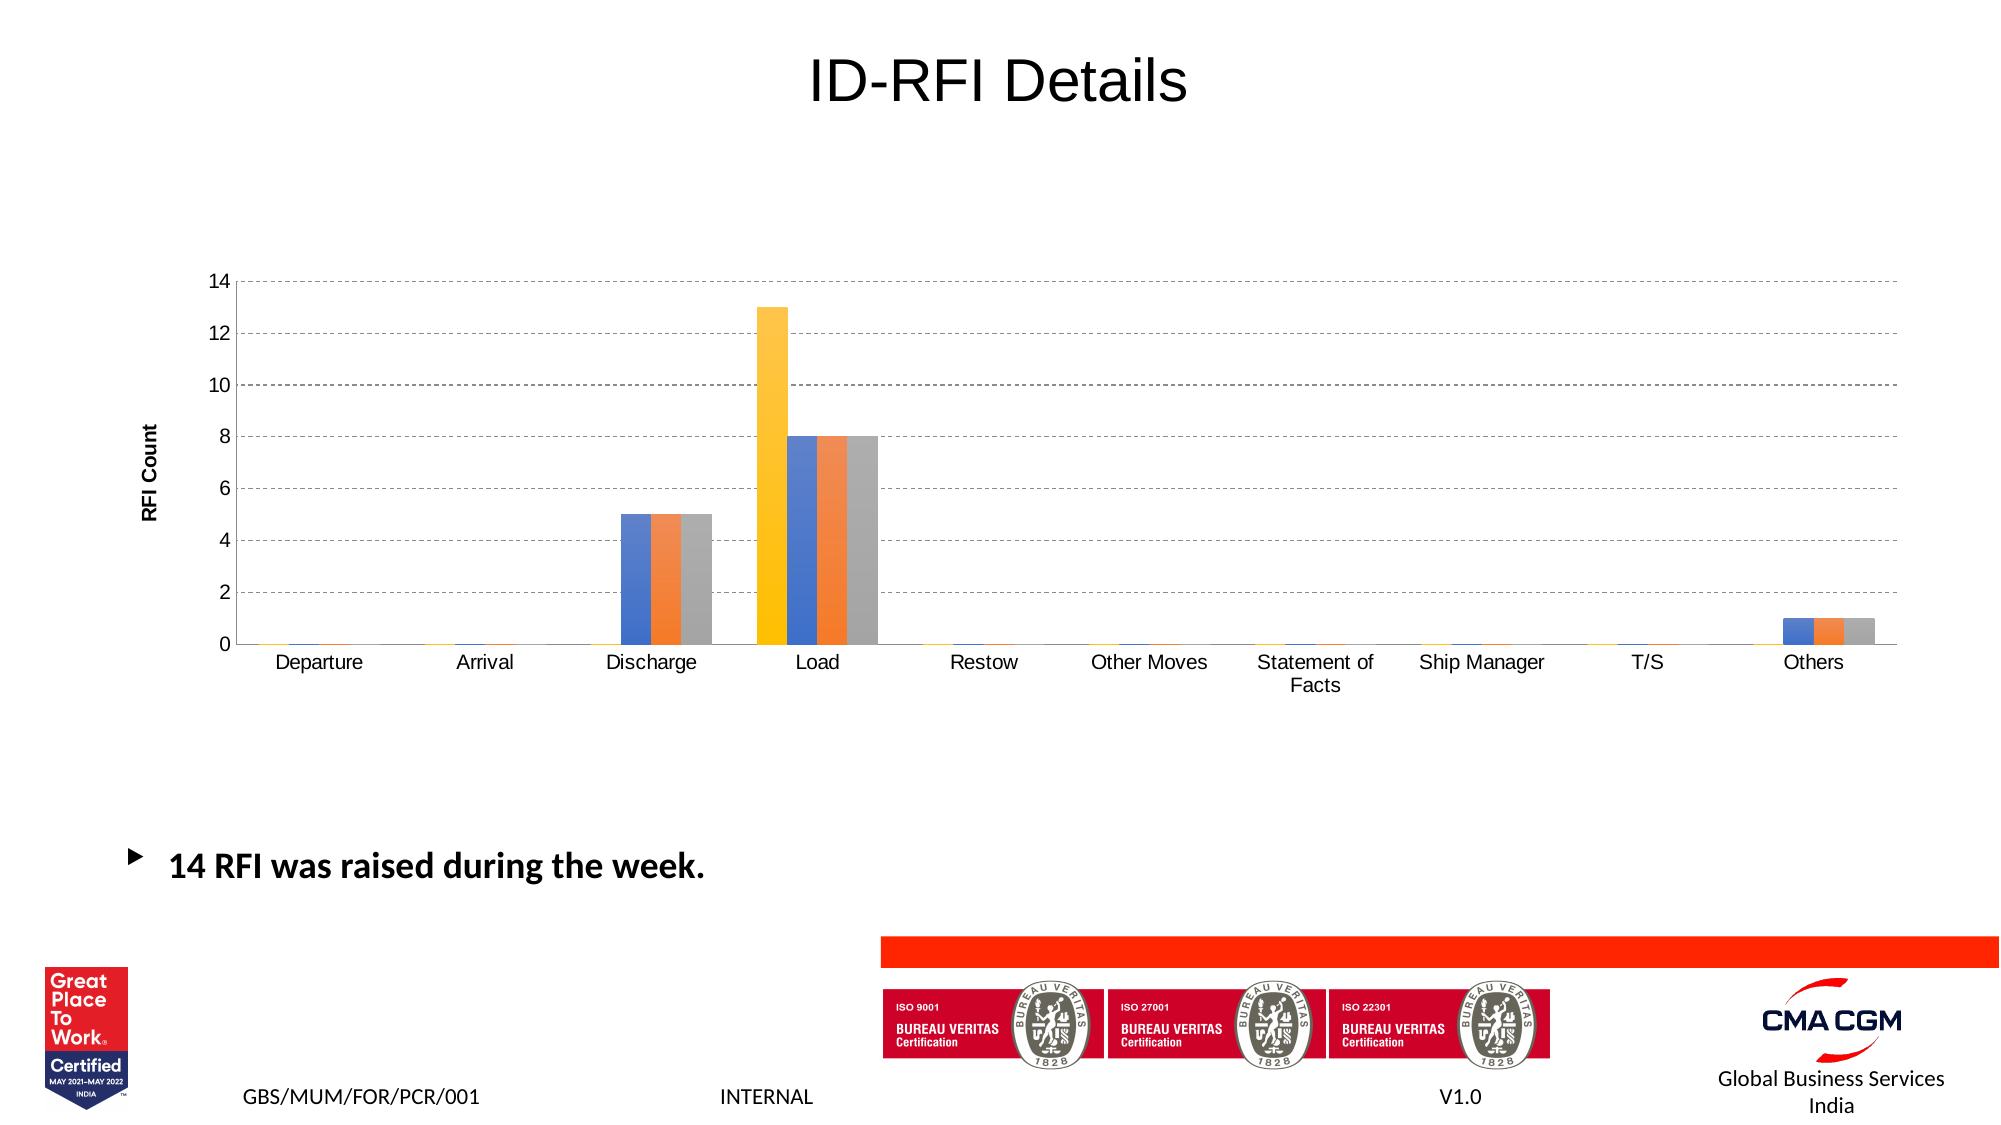

ID-RFI Details

### Chart

| Category | Wk 5 | Wk 6 | Wk 7 | Wk 8 |
|---|---|---|---|---|
| Departure | 0.0 | 0.0 | 0.0 | 0.0 |
| Arrival | 0.0 | 0.0 | 0.0 | 0.0 |
| Discharge | 0.0 | 5.0 | 5.0 | 5.0 |
| Load | 13.0 | 8.0 | 8.0 | 8.0 |
| Restow | 0.0 | 0.0 | 0.0 | 0.0 |
| Other Moves | 0.0 | 0.0 | 0.0 | 0.0 |
| Statement of Facts | 0.0 | 0.0 | 0.0 | 0.0 |
| Ship Manager | 0.0 | 0.0 | 0.0 | 0.0 |
| T/S | 0.0 | 0.0 | 0.0 | 0.0 |
| Others | 0.0 | 1.0 | 1.0 | 1.0 |
14 RFI was raised during the week.